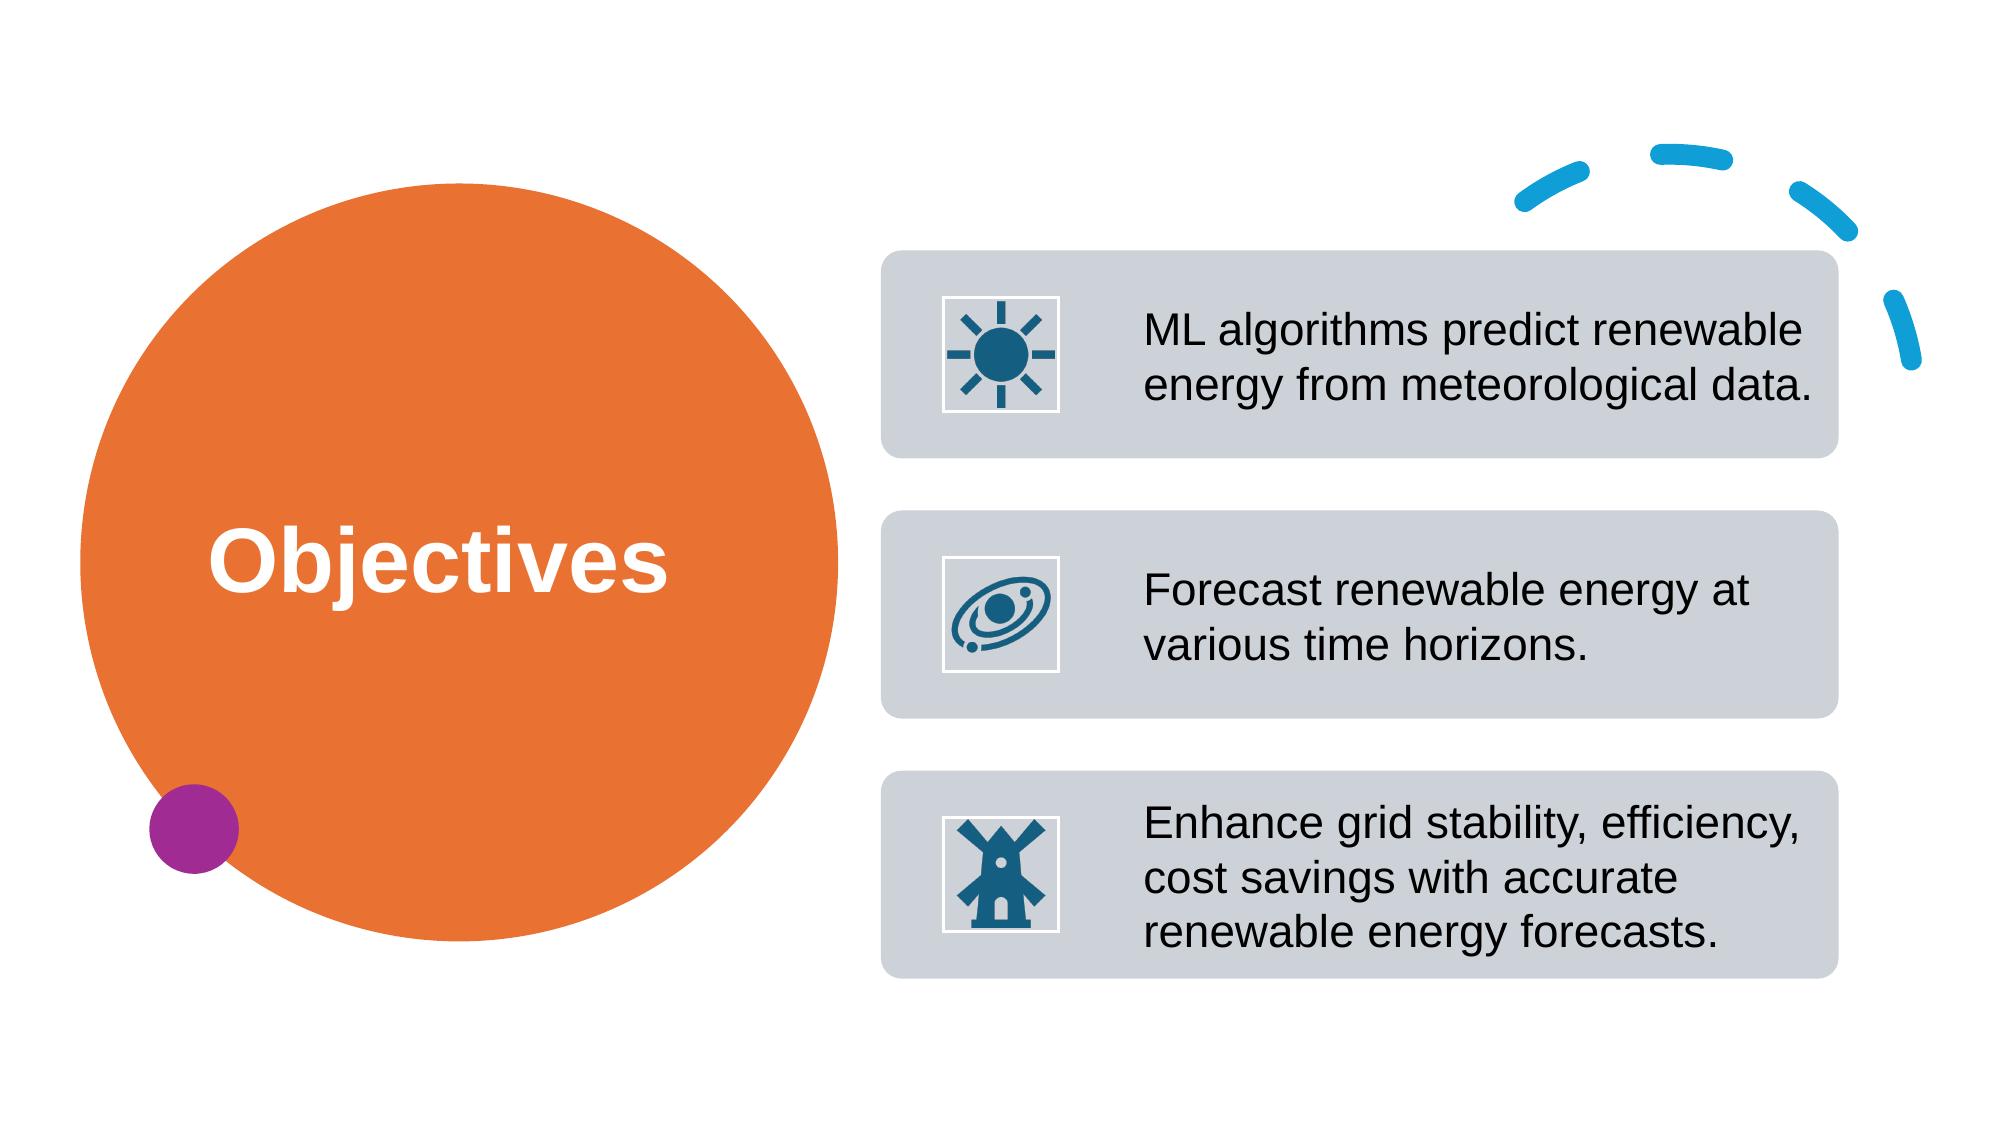

# Objectives
ML algorithms predict renewable energy from meteorological data.
Forecast renewable energy at various time horizons.
Enhance grid stability, efficiency, cost savings with accurate renewable energy forecasts.